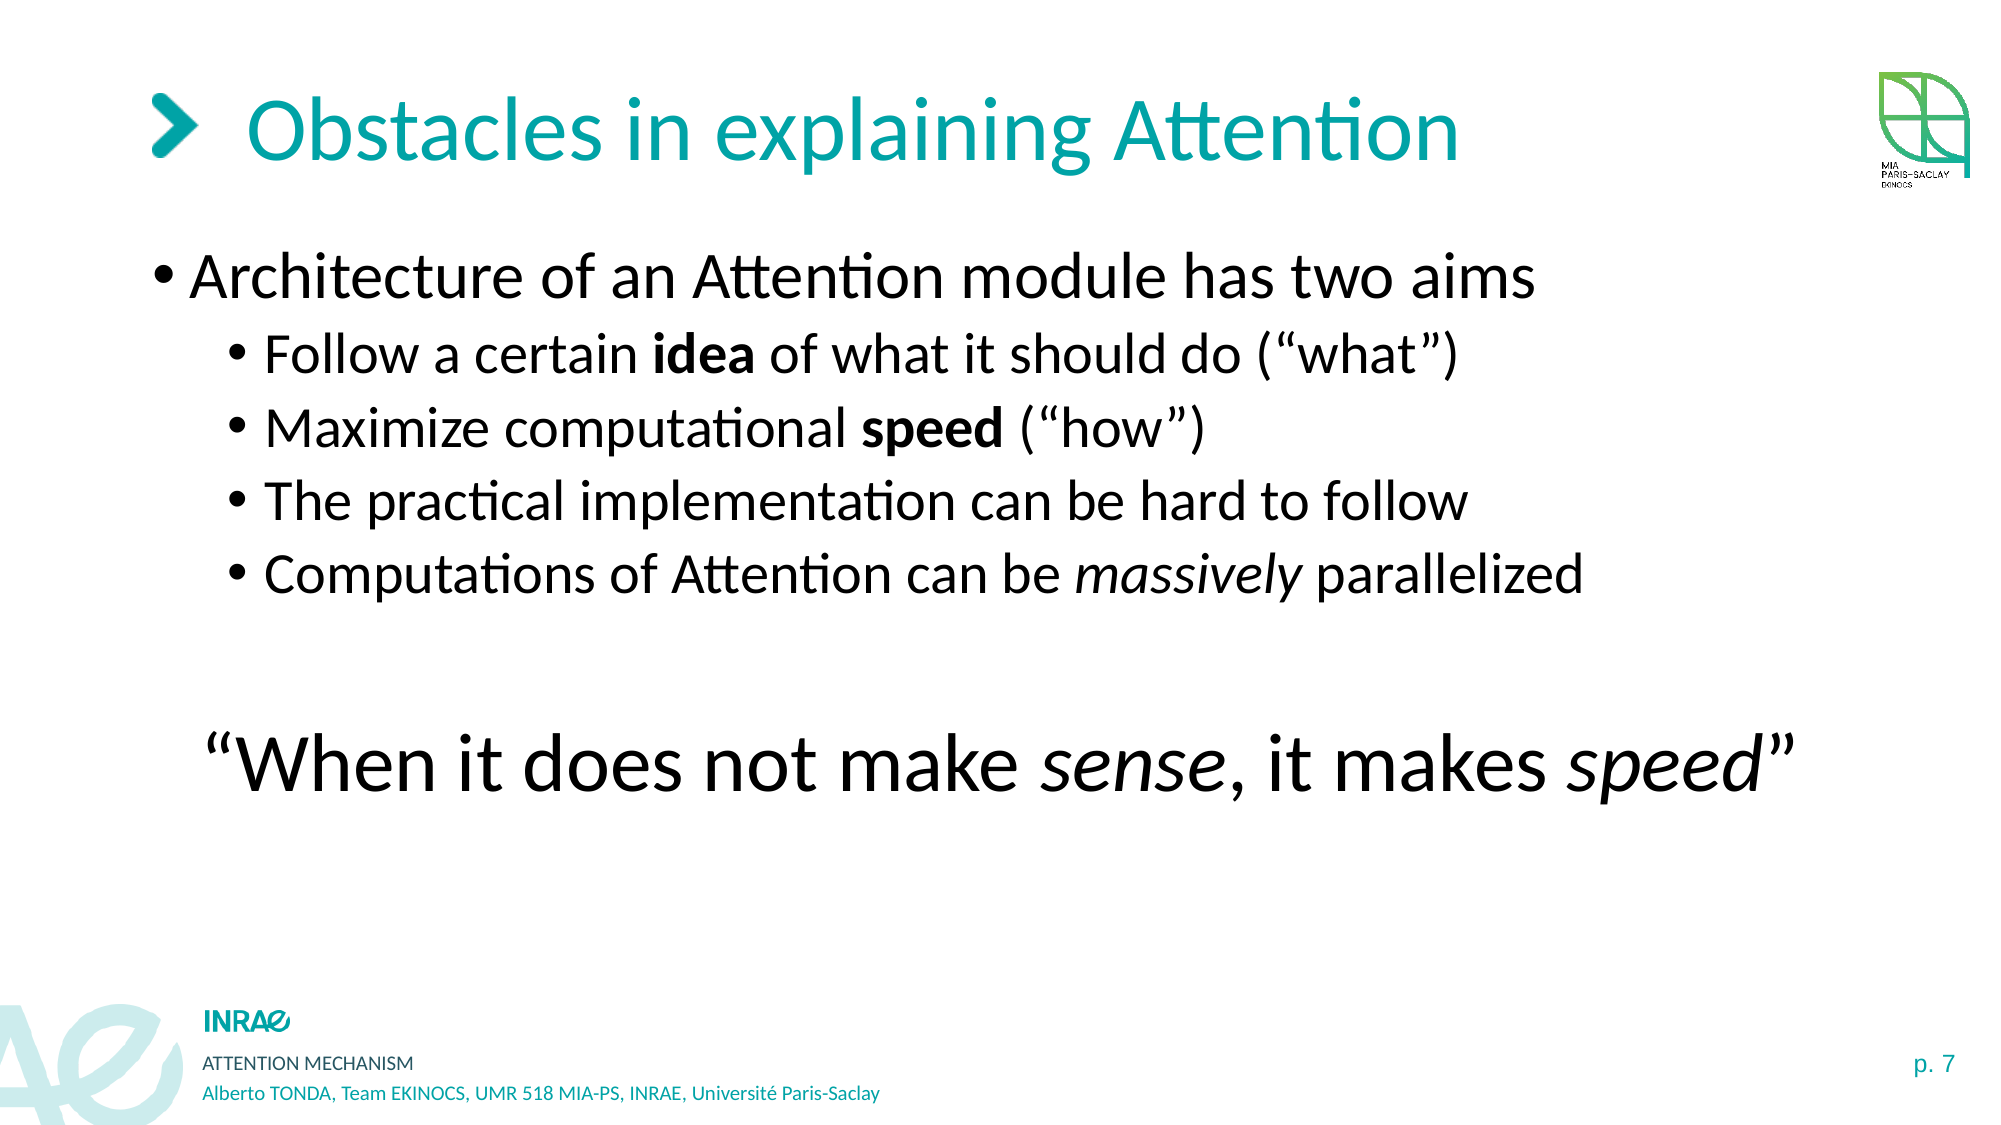

# Obstacles in explaining Attention
Architecture of an Attention module has two aims
Follow a certain idea of what it should do (“what”)
Maximize computational speed (“how”)
The practical implementation can be hard to follow
Computations of Attention can be massively parallelized

“When it does not make sense, it makes speed”